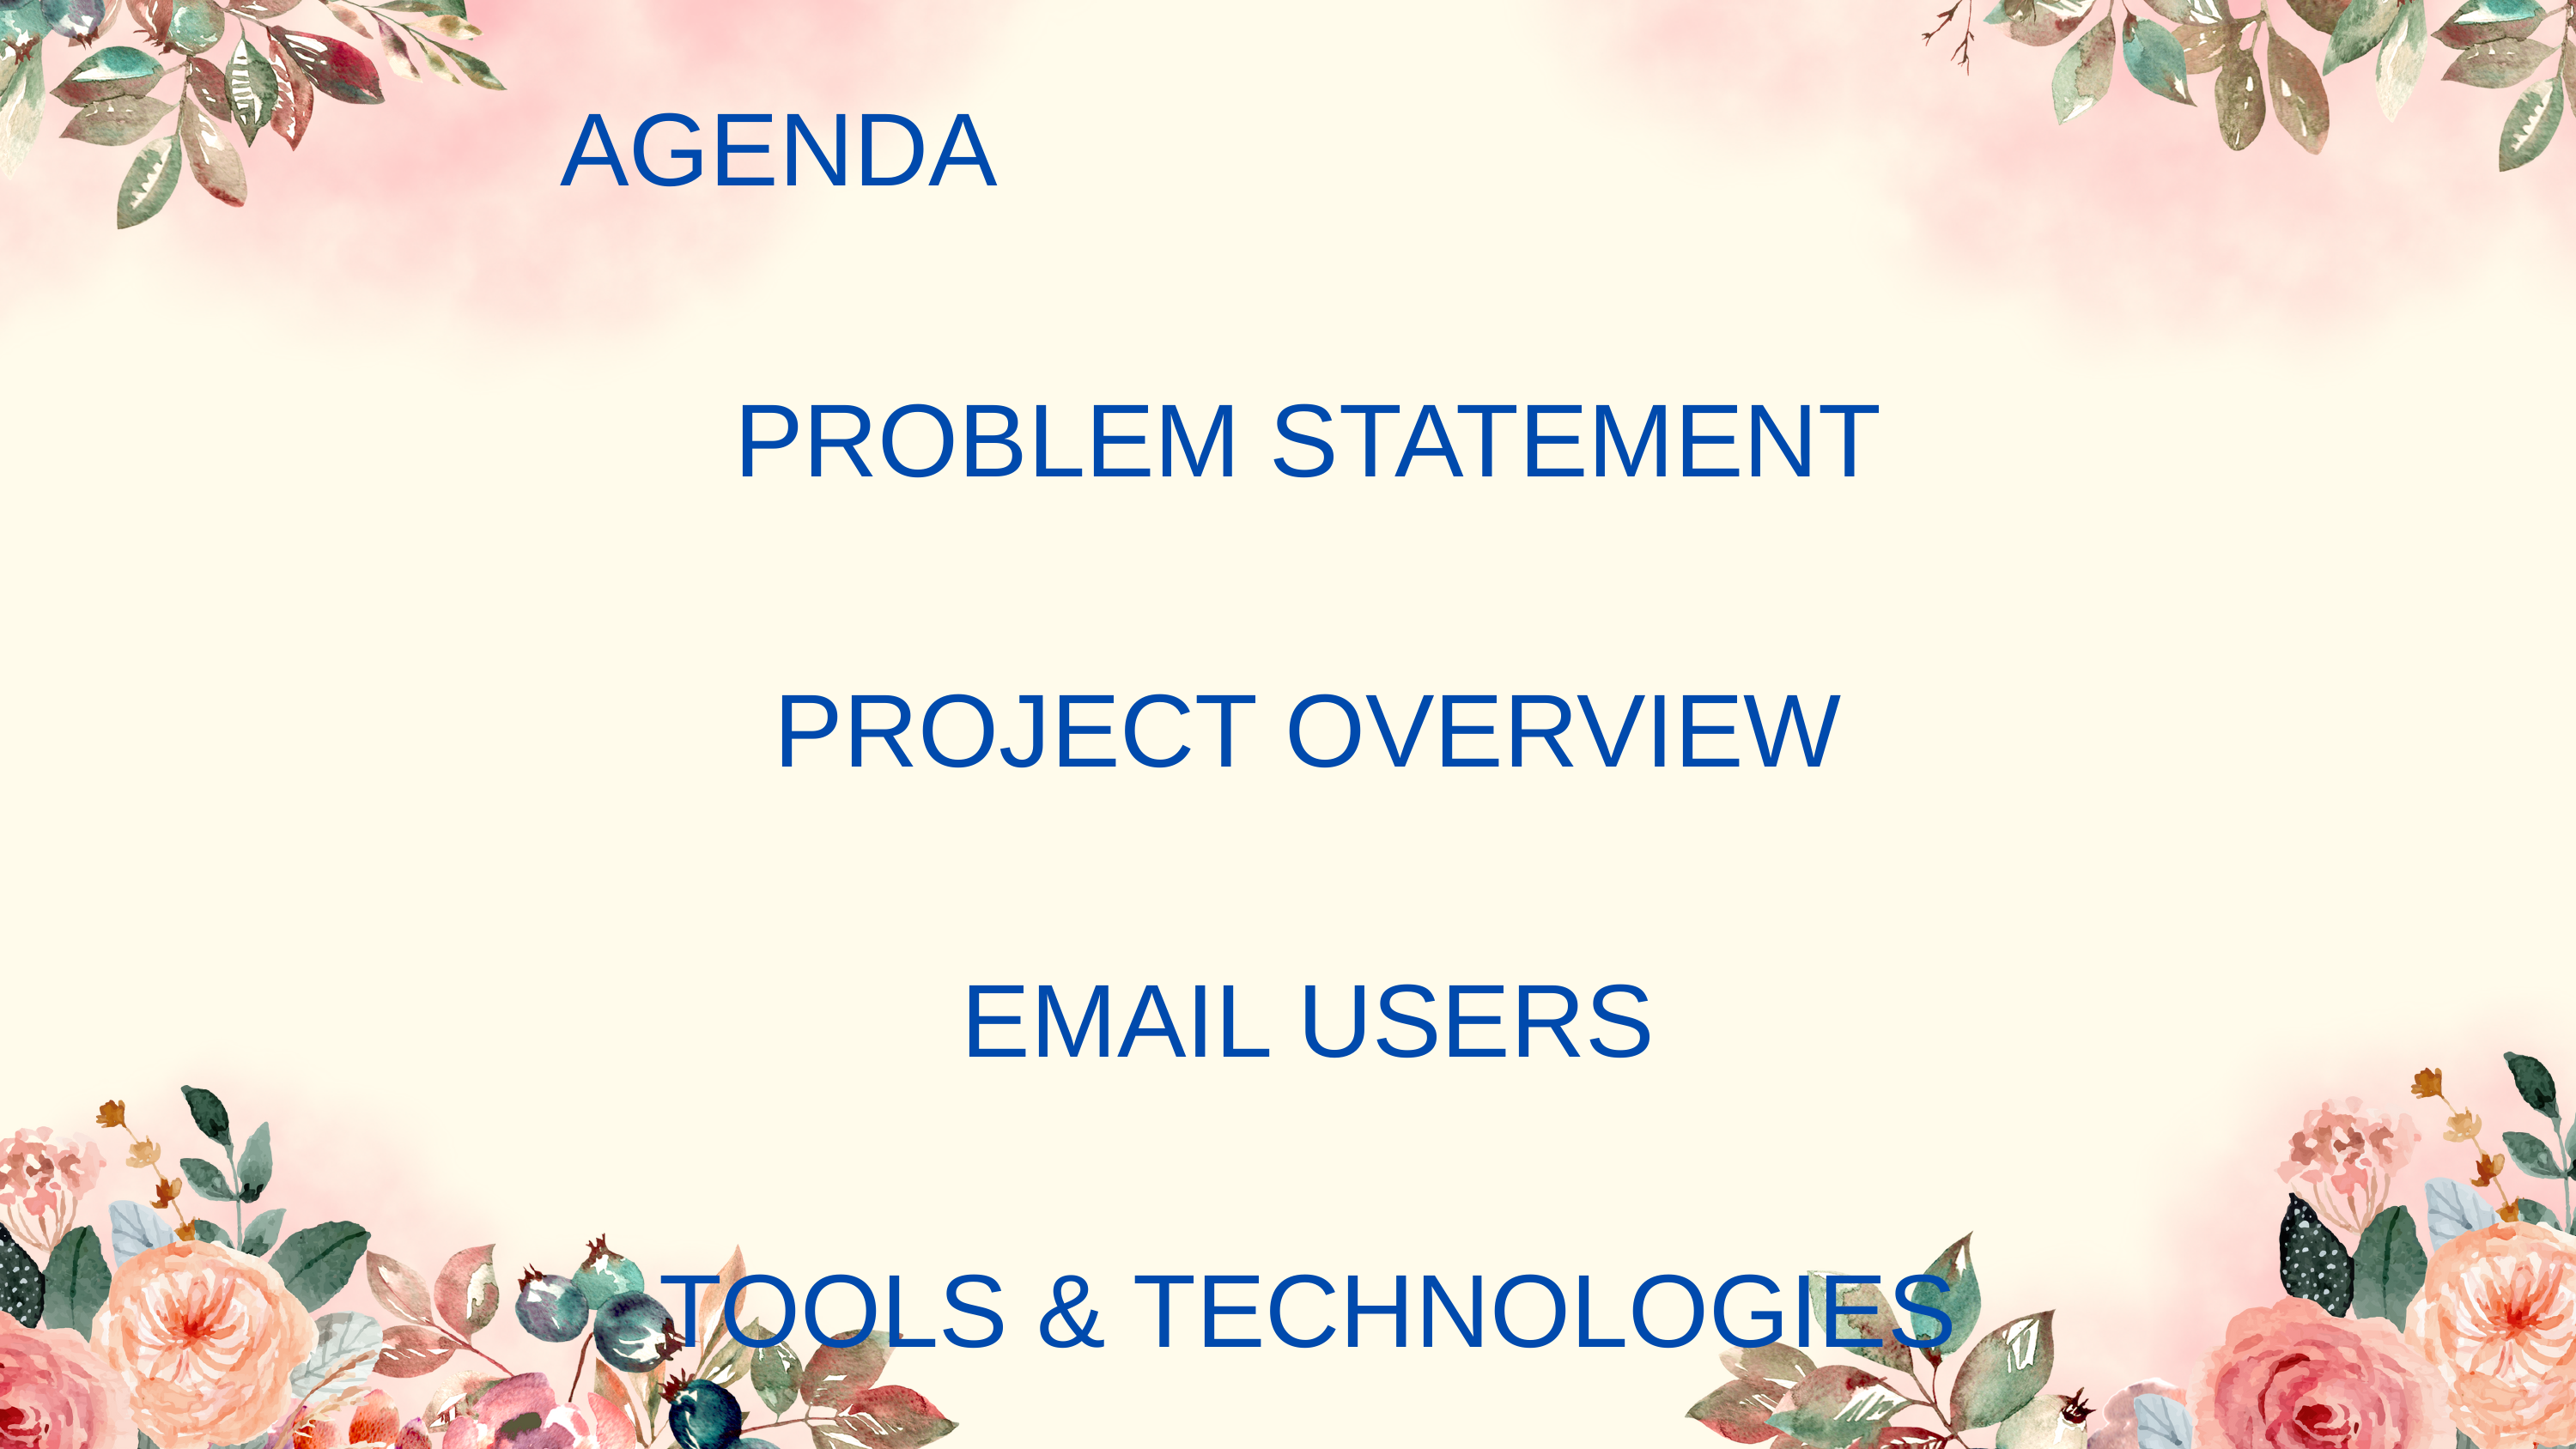

AGENDA
PROBLEM STATEMENT
PROJECT OVERVIEW
EMAIL USERS
TOOLS & TECHNOLOGIES
PORTFOLIO DESIGN & LAYOUT
FEATURES & FUNCTIONALLY
RESULTS & SCREENSHOT
CONCLUSION